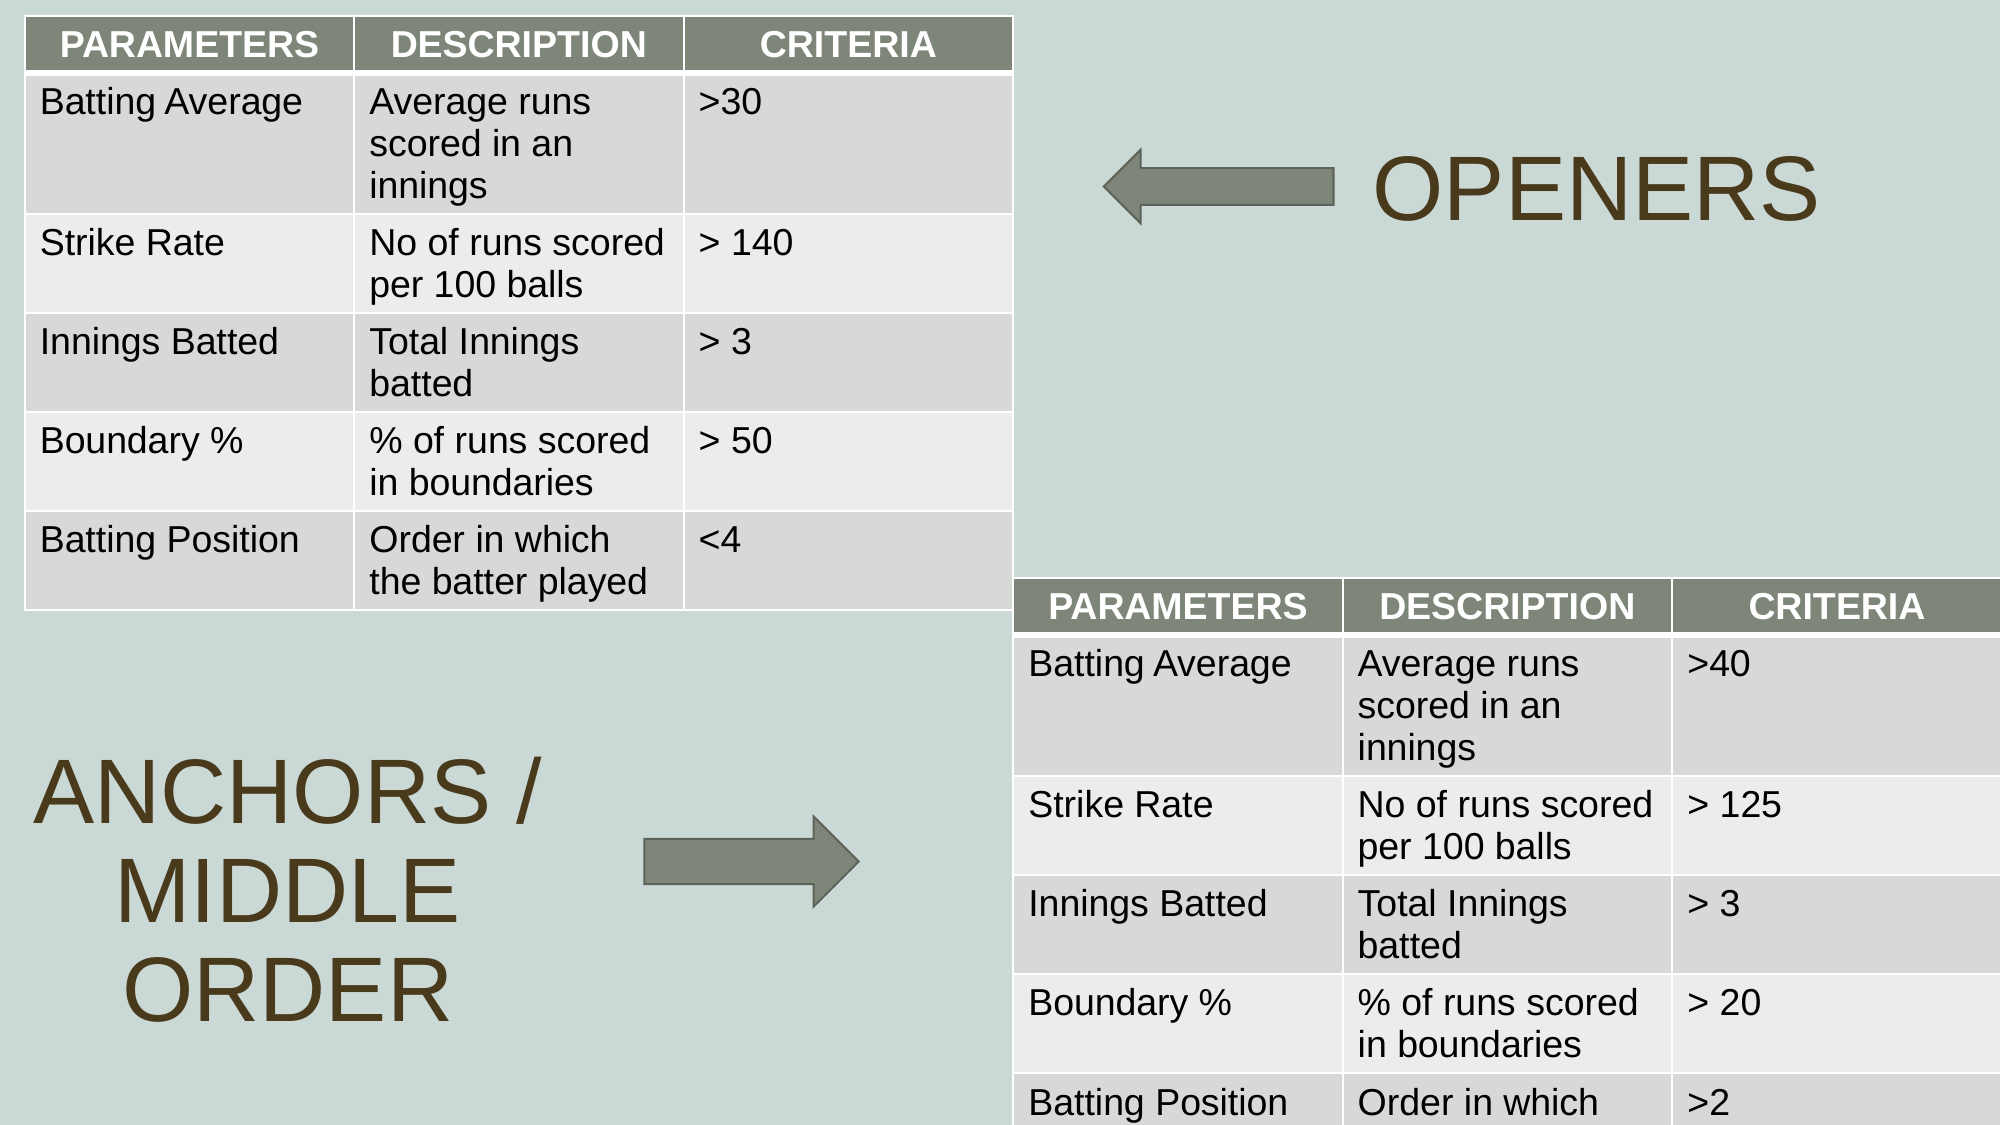

| PARAMETERS | DESCRIPTION | CRITERIA |
| --- | --- | --- |
| Batting Average | Average runs scored in an innings | >30 |
| Strike Rate | No of runs scored per 100 balls | > 140 |
| Innings Batted | Total Innings batted | > 3 |
| Boundary % | % of runs scored in boundaries | > 50 |
| Batting Position | Order in which the batter played | <4 |
OPENERS

| PARAMETERS | DESCRIPTION | CRITERIA |
| --- | --- | --- |
| Batting Average | Average runs scored in an innings | >40 |
| Strike Rate | No of runs scored per 100 balls | > 125 |
| Innings Batted | Total Innings batted | > 3 |
| Boundary % | % of runs scored in boundaries | > 20 |
| Batting Position | Order in which the batter played | >2 |
ANCHORS / MIDDLE ORDER